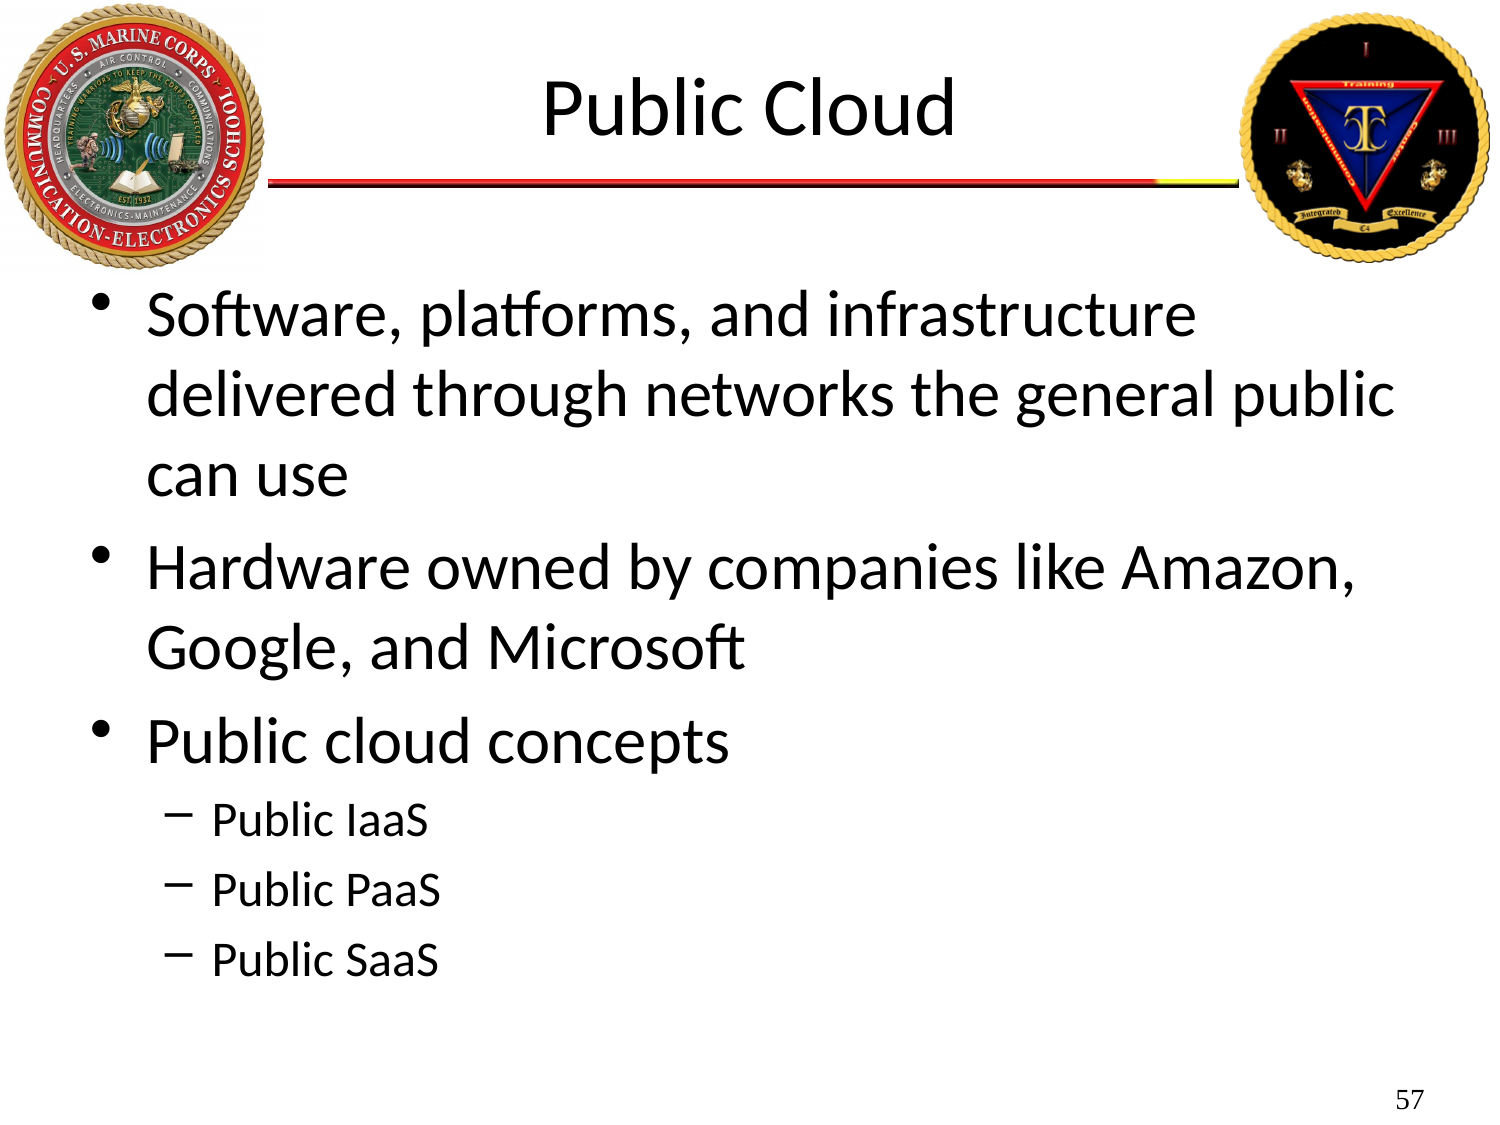

# Public Cloud
Software, platforms, and infrastructure delivered through networks the general public can use
Hardware owned by companies like Amazon, Google, and Microsoft
Public cloud concepts
Public IaaS
Public PaaS
Public SaaS